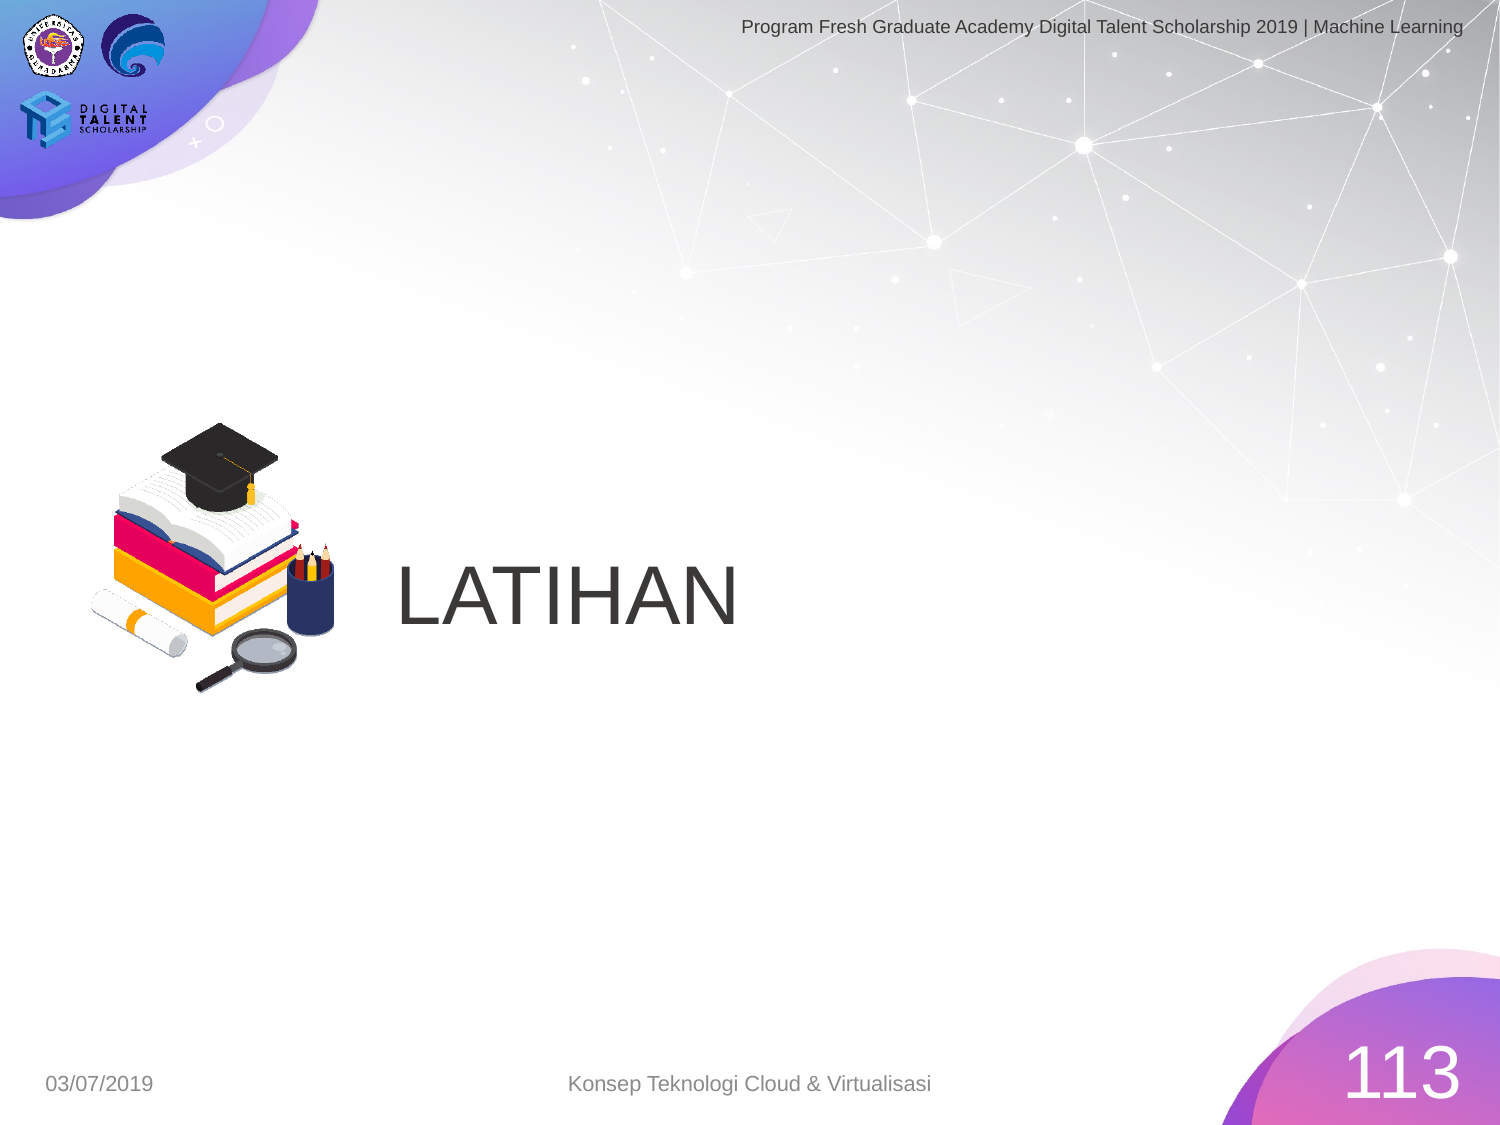

# LATIHAN
113
03/07/2019
Konsep Teknologi Cloud & Virtualisasi